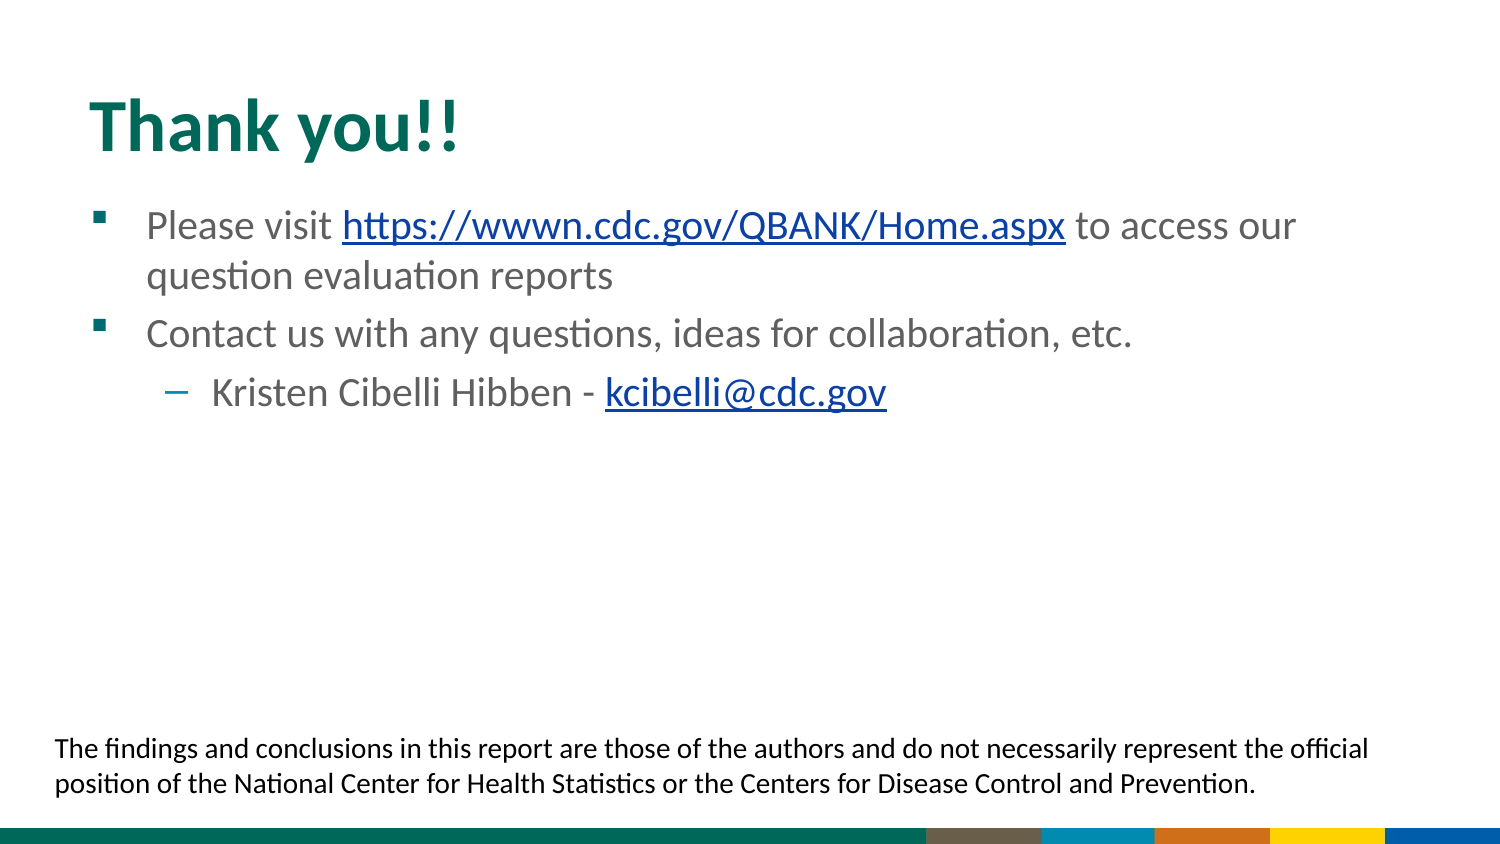

# Thank you!!
Please visit https://wwwn.cdc.gov/QBANK/Home.aspx to access our question evaluation reports
Contact us with any questions, ideas for collaboration, etc.
Kristen Cibelli Hibben - kcibelli@cdc.gov
The findings and conclusions in this report are those of the authors and do not necessarily represent the official position of the National Center for Health Statistics or the Centers for Disease Control and Prevention.